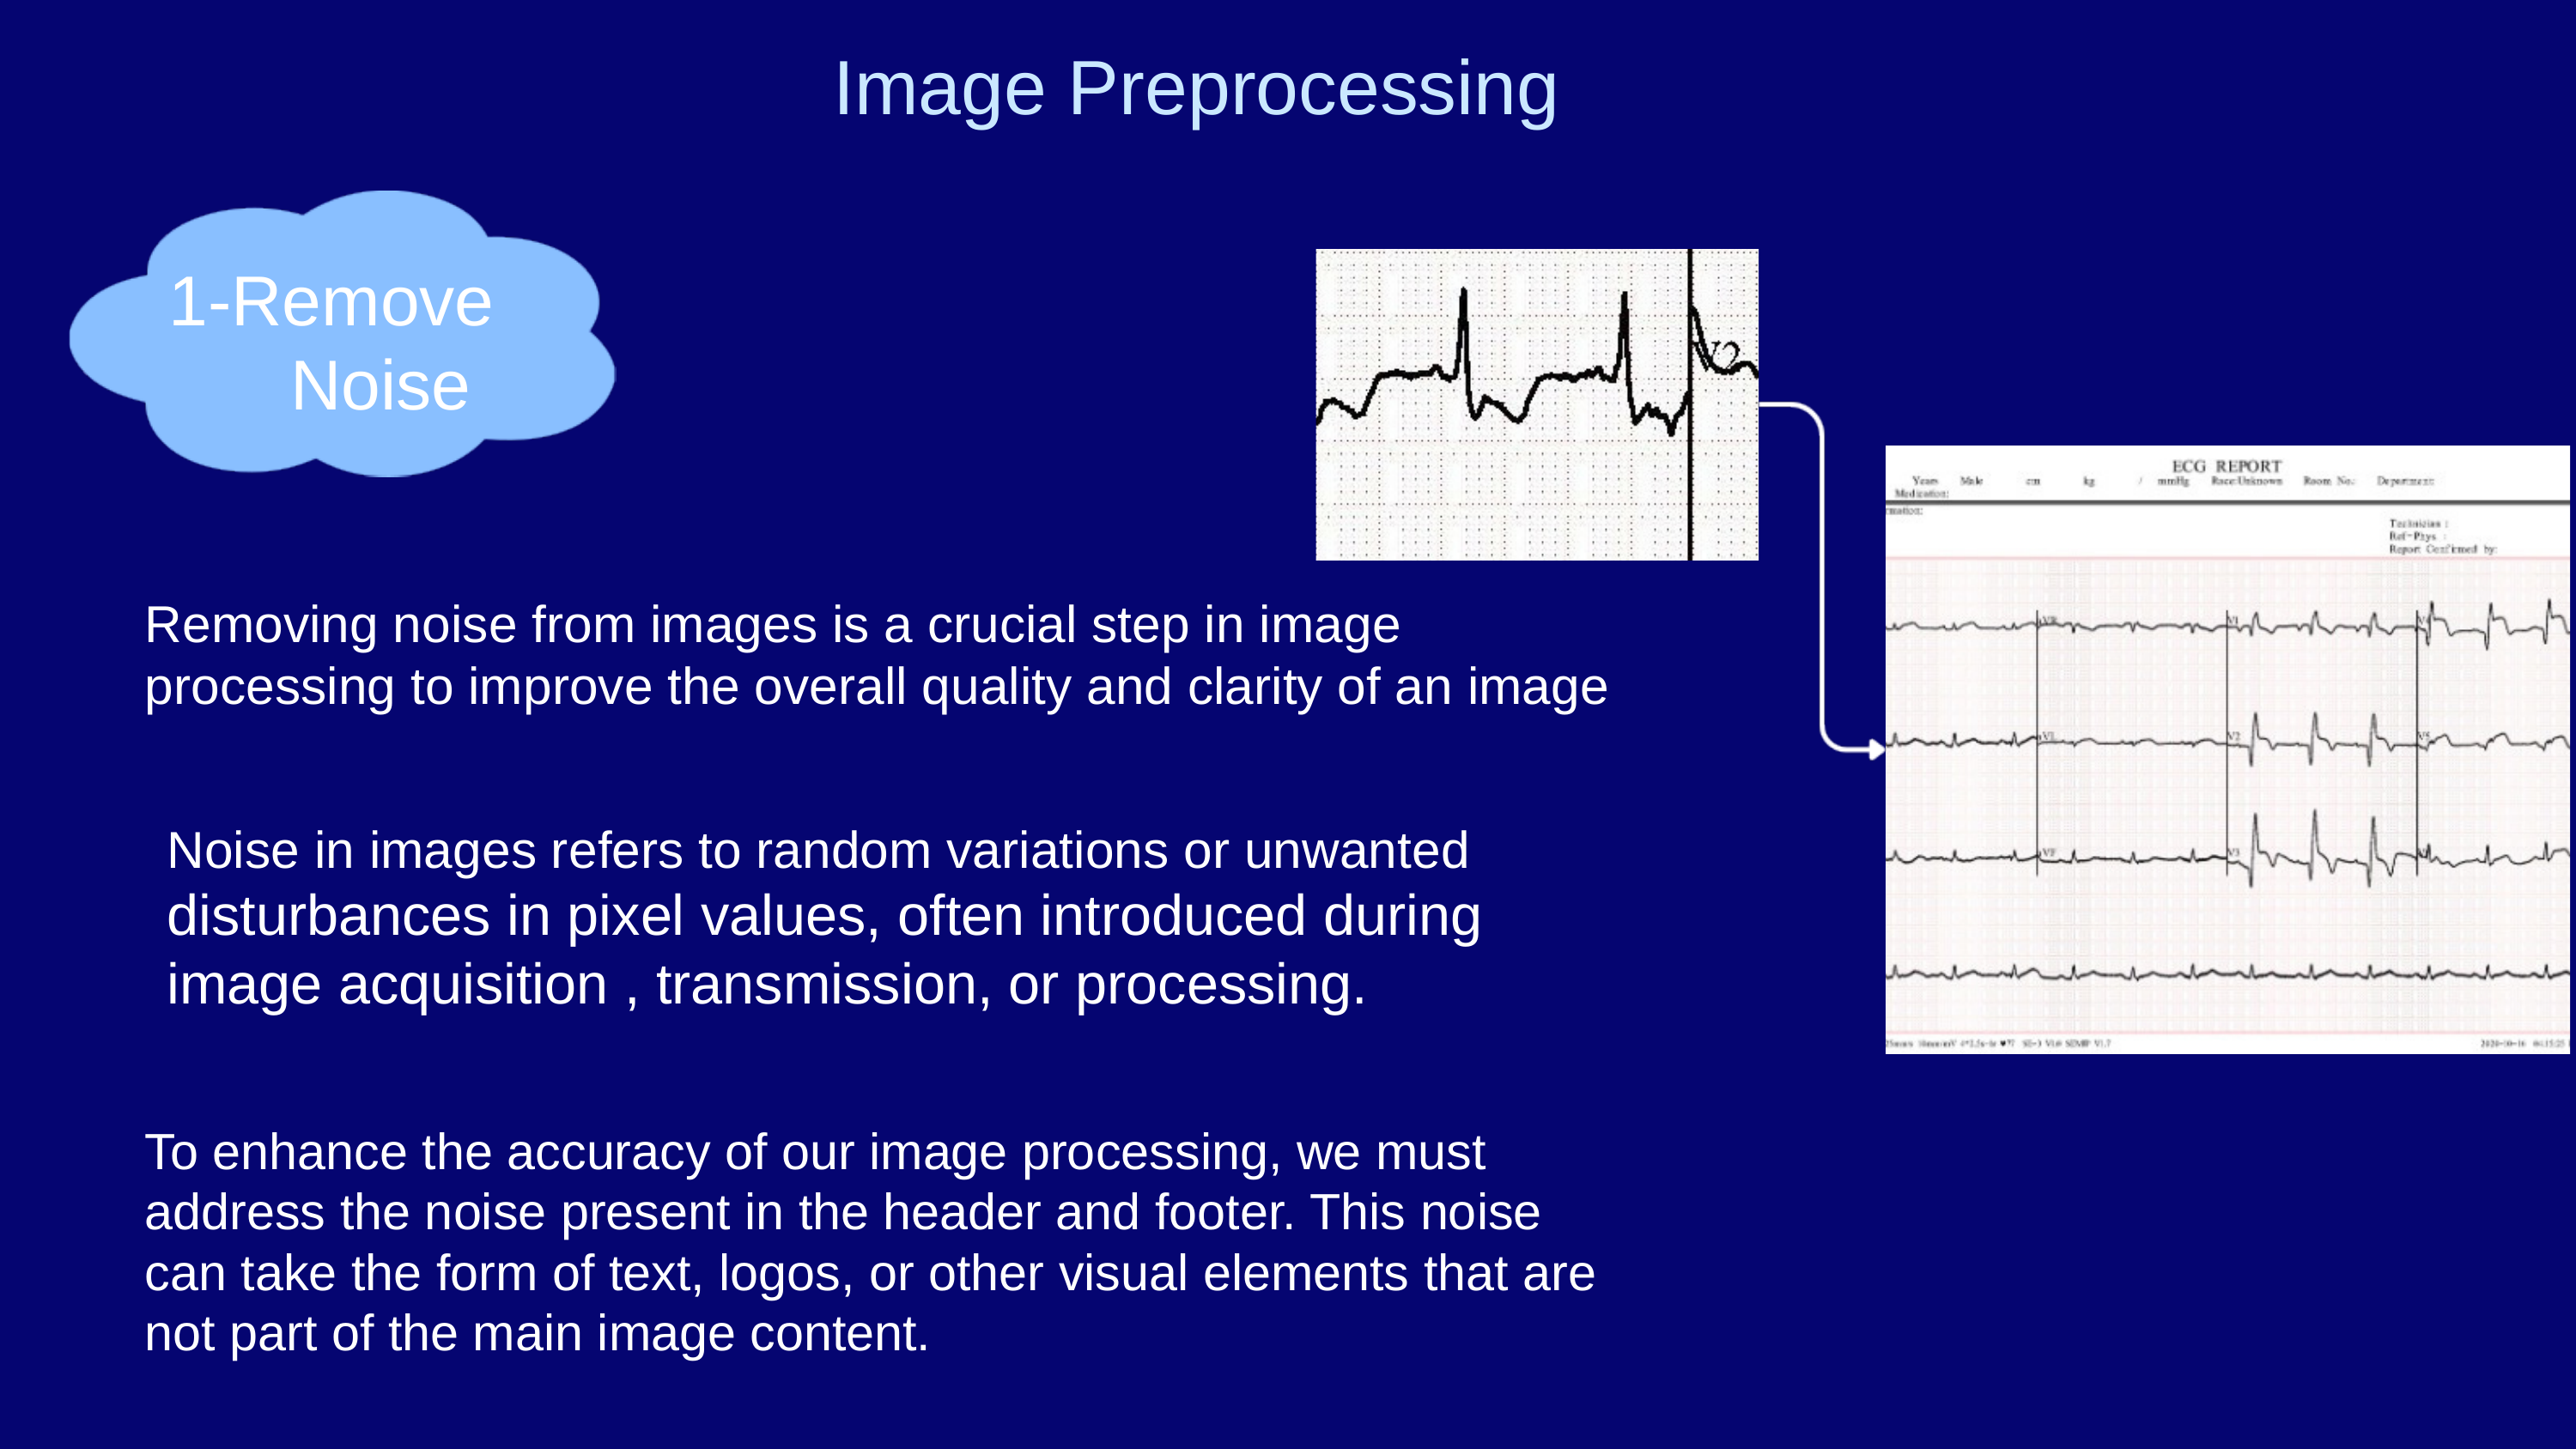

Image Preprocessing

1-Remove
Noise

Removing noise from images is a crucial step in image processing to improve the overall quality and clarity of an image
Noise in images refers to random variations or unwanted
disturbances in pixel values, often introduced during image acquisition , transmission, or processing.
To enhance the accuracy of our image processing, we must address the noise present in the header and footer. This noise can take the form of text, logos, or other visual elements that are not part of the main image content.